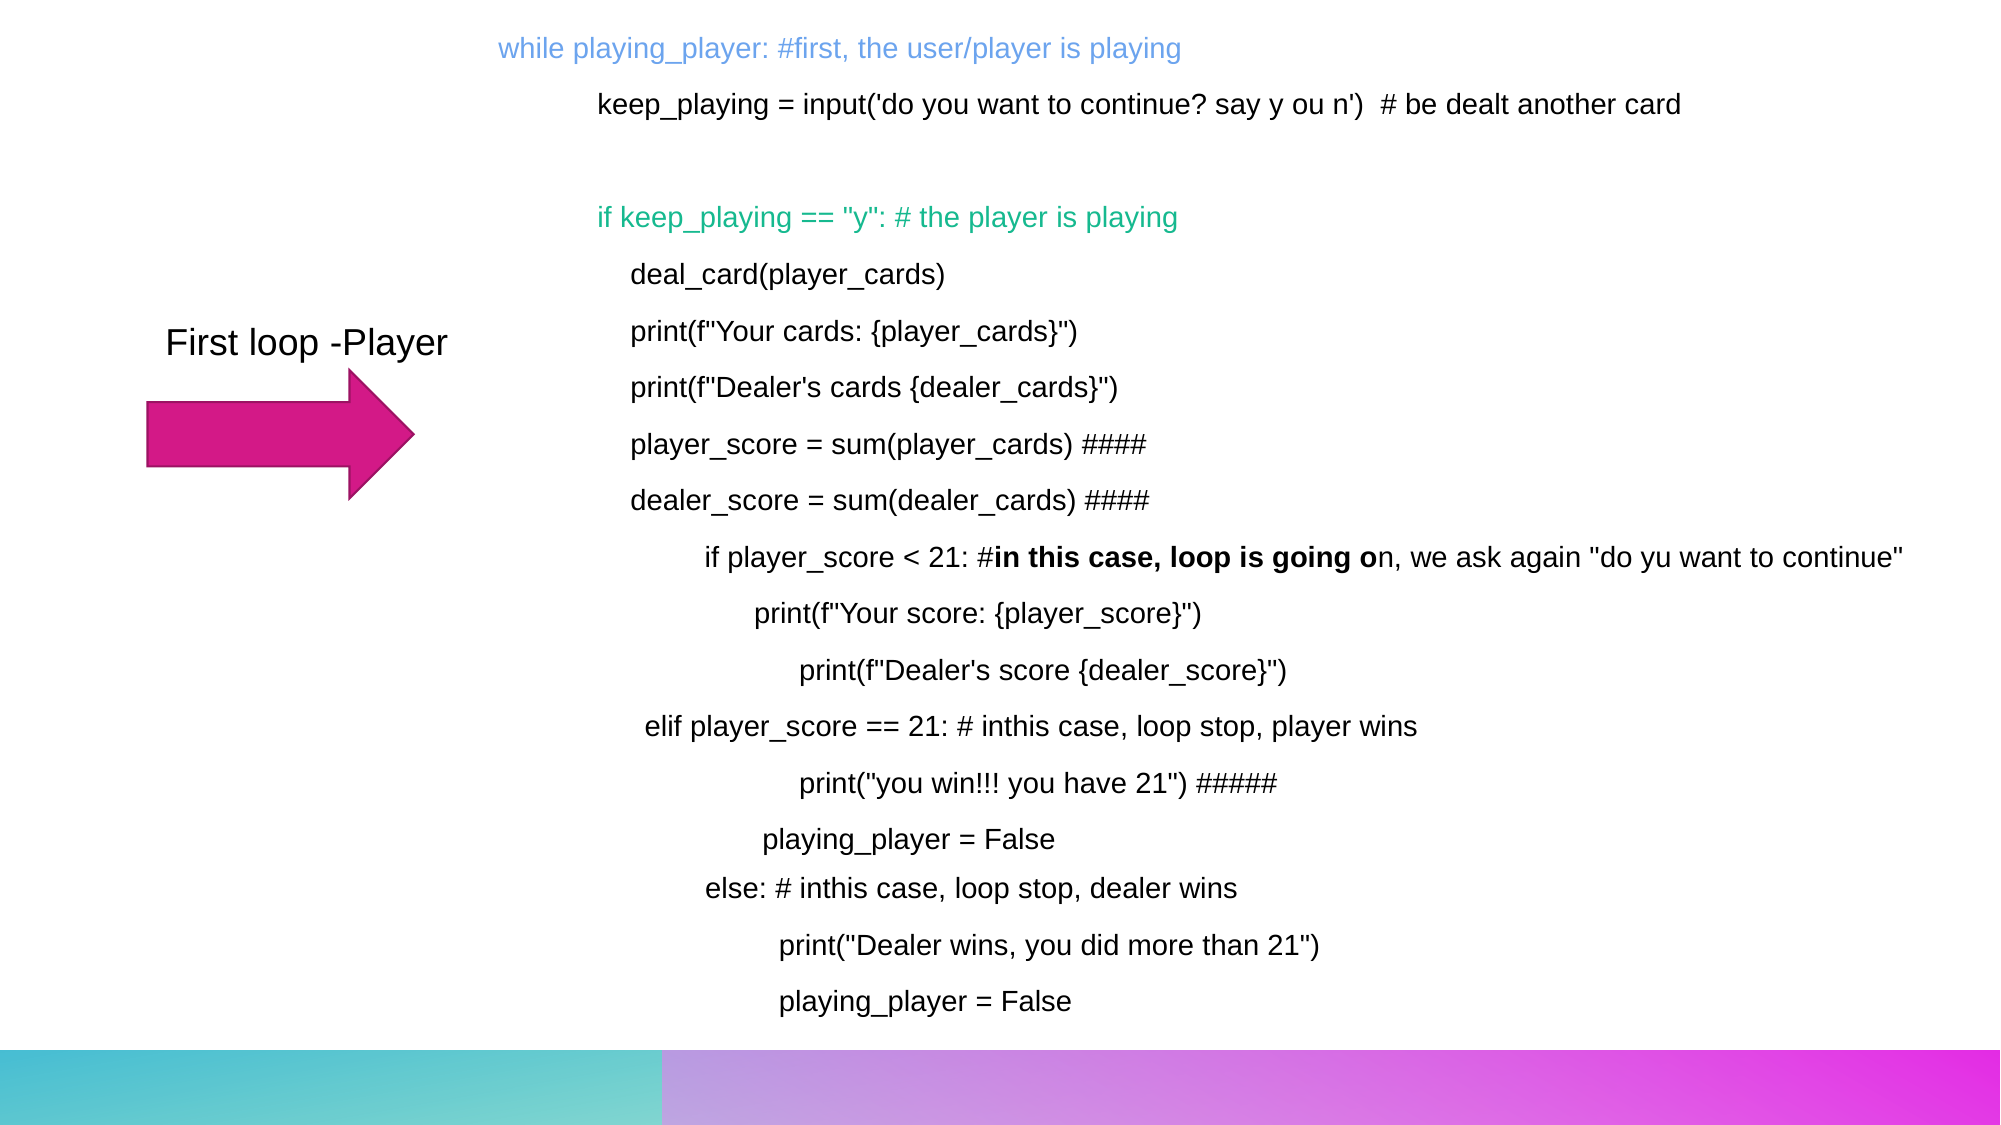

while playing_player: #first, the user/player is playing
            keep_playing = input('do you want to continue? say y ou n')  # be dealt another card

            if keep_playing == "y": # the player is playing
                deal_card(player_cards)
                print(f"Your cards: {player_cards}")
                print(f"Dealer's cards {dealer_cards}")
                player_score = sum(player_cards) ####
                dealer_score = sum(dealer_cards) ####
                         if player_score < 21: #in this case, loop is going on, we ask again "do yu want to continue"
                               print(f"Your score: {player_score}")
                    	           print(f"Dealer's score {dealer_score}")
	     elif player_score == 21: # inthis case, loop stop, player wins
                    	           print("you win!!! you have 21") #####
                                playing_player = False
                else: # inthis case, loop stop, dealer wins
                                  print("Dealer wins, you did more than 21")
                                  playing_player = False

First loop -Player